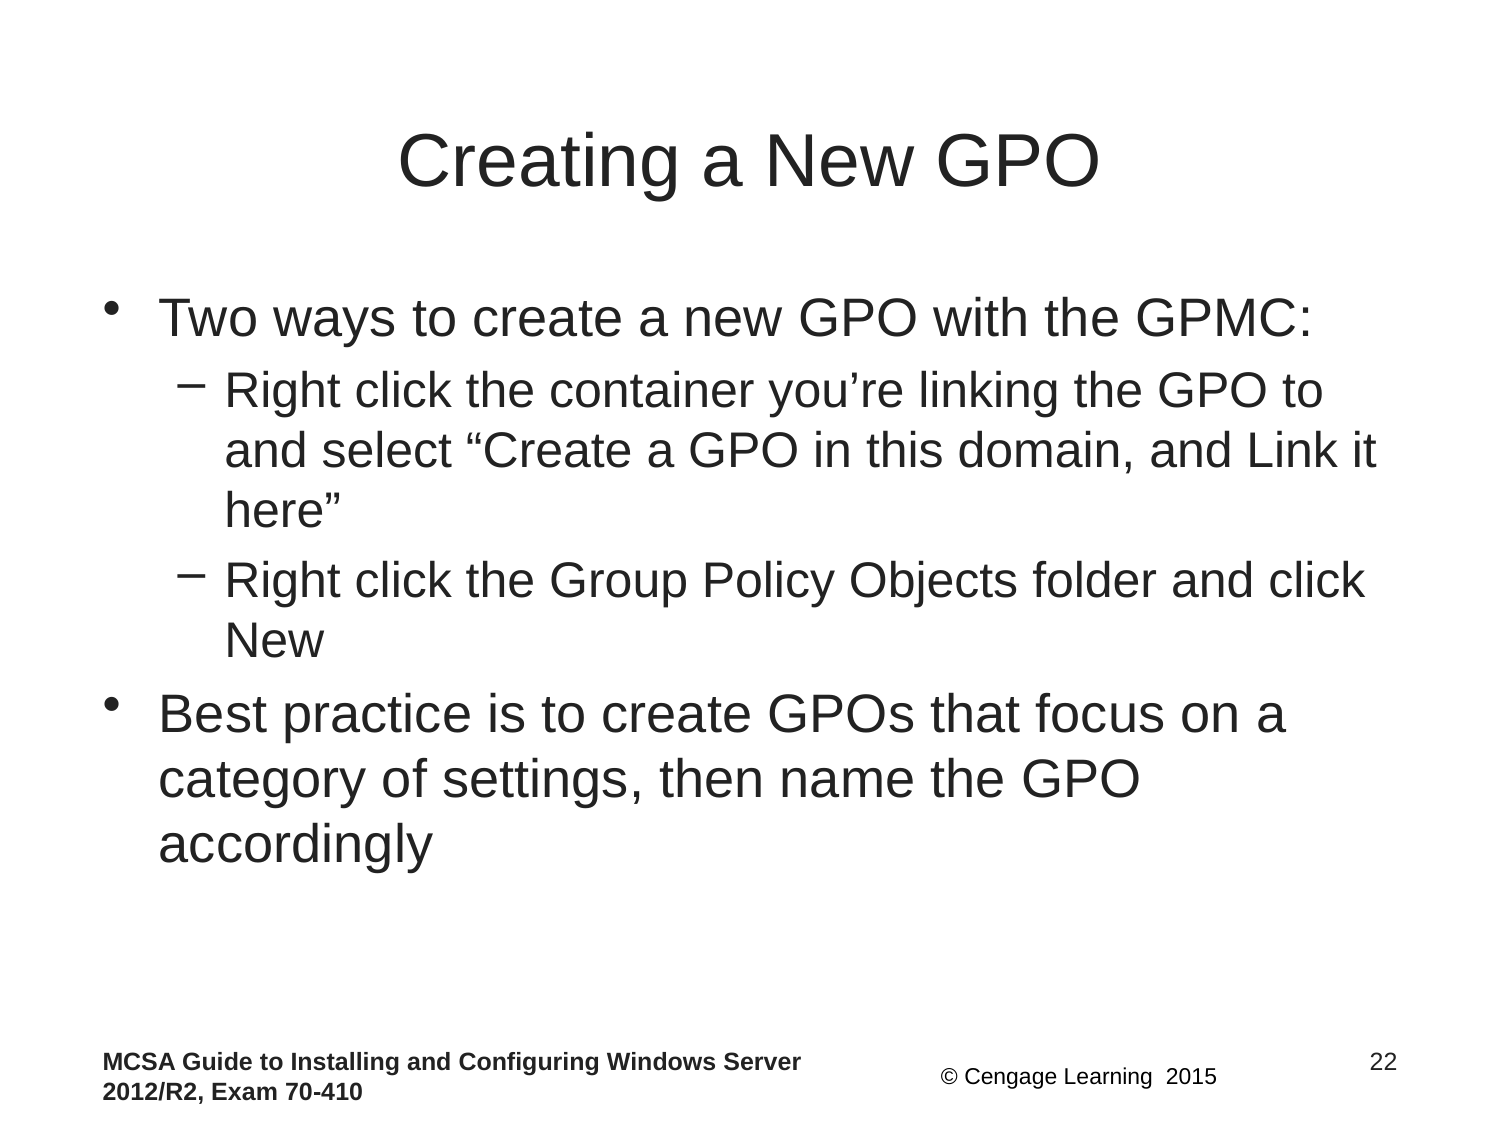

# Creating a New GPO
Two ways to create a new GPO with the GPMC:
Right click the container you’re linking the GPO to and select “Create a GPO in this domain, and Link it here”
Right click the Group Policy Objects folder and click New
Best practice is to create GPOs that focus on a category of settings, then name the GPO accordingly

MCSA Guide to Installing and Configuring Windows Server 2012/R2, Exam 70-410
22